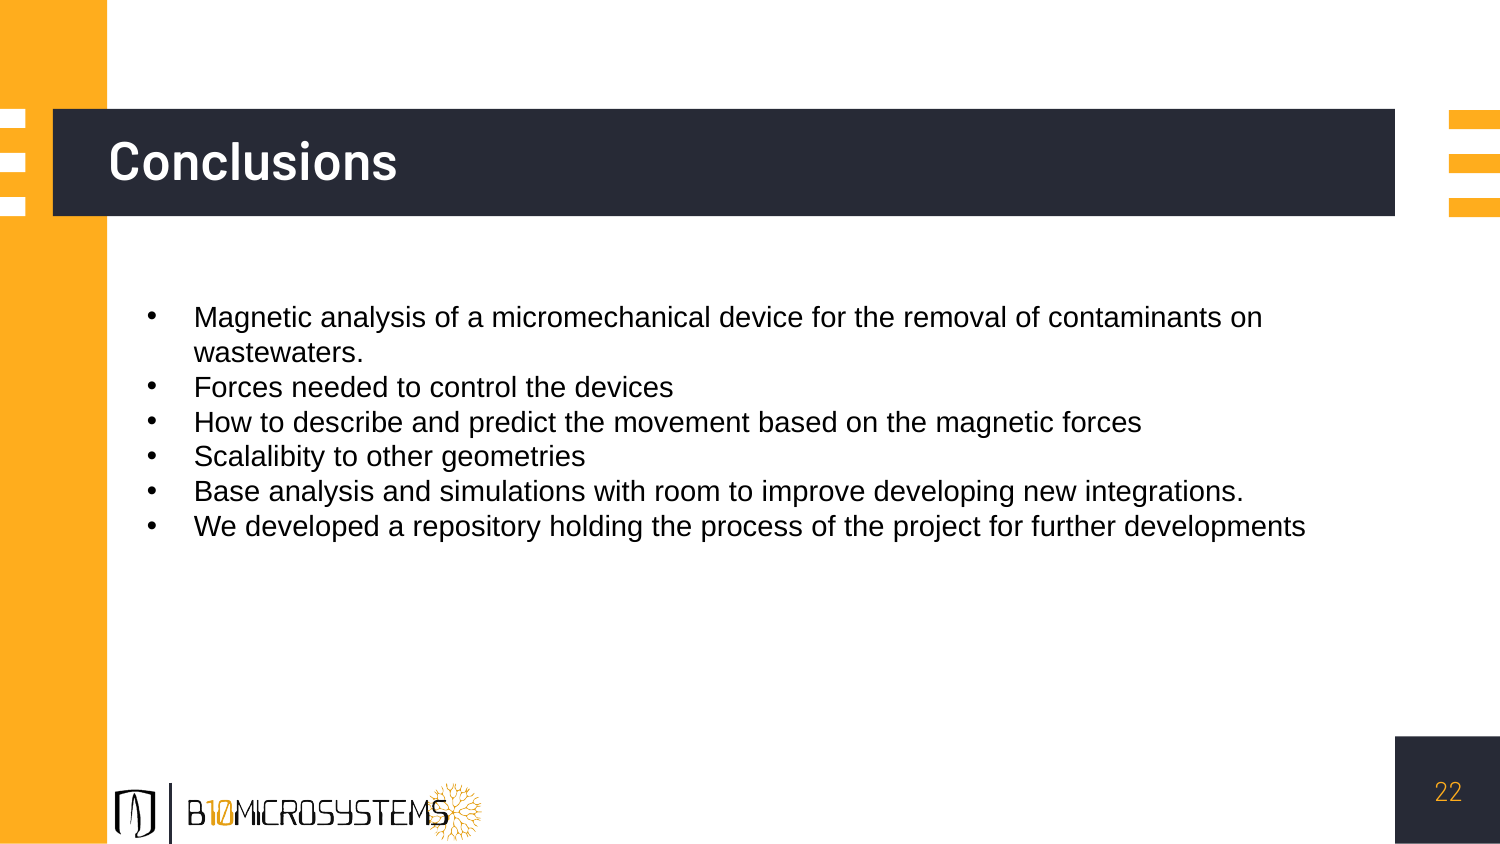

# Conclusions
Magnetic analysis of a micromechanical device for the removal of contaminants on wastewaters.
Forces needed to control the devices
How to describe and predict the movement based on the magnetic forces
Scalalibity to other geometries
Base analysis and simulations with room to improve developing new integrations.
We developed a repository holding the process of the project for further developments

22